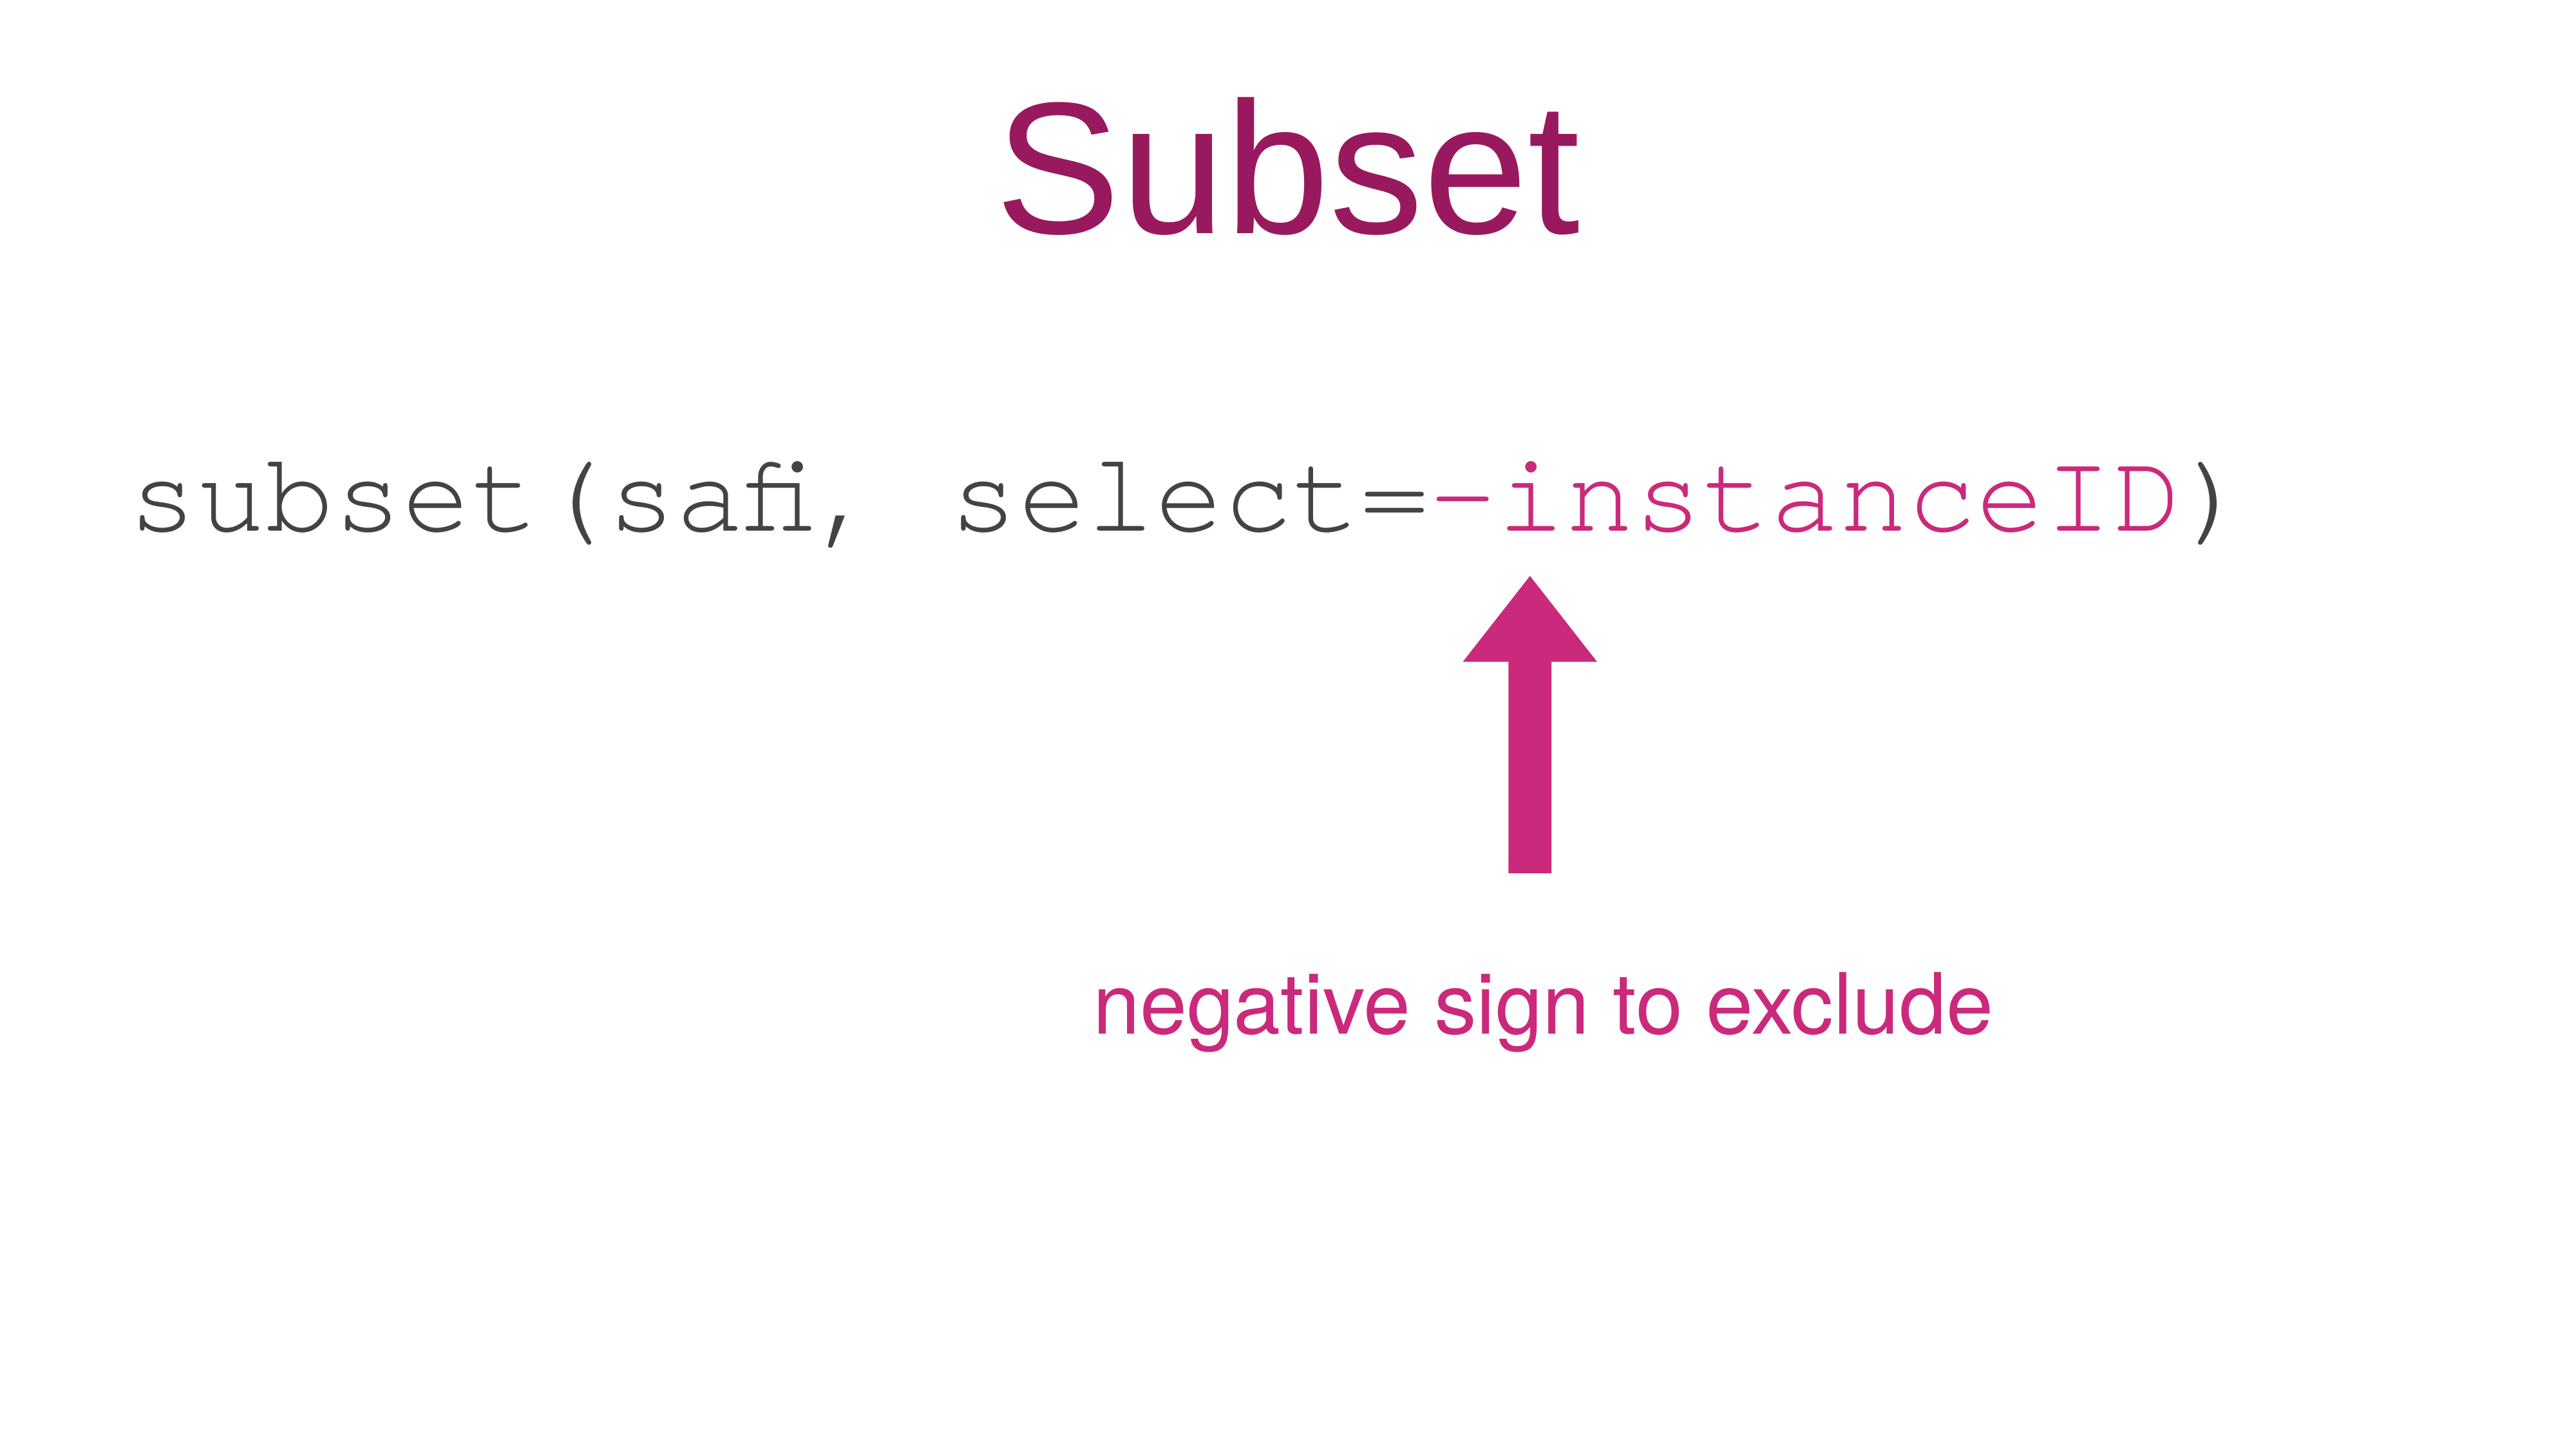

# Subset
subset(safi, select=-instanceID)

negative sign to exclude